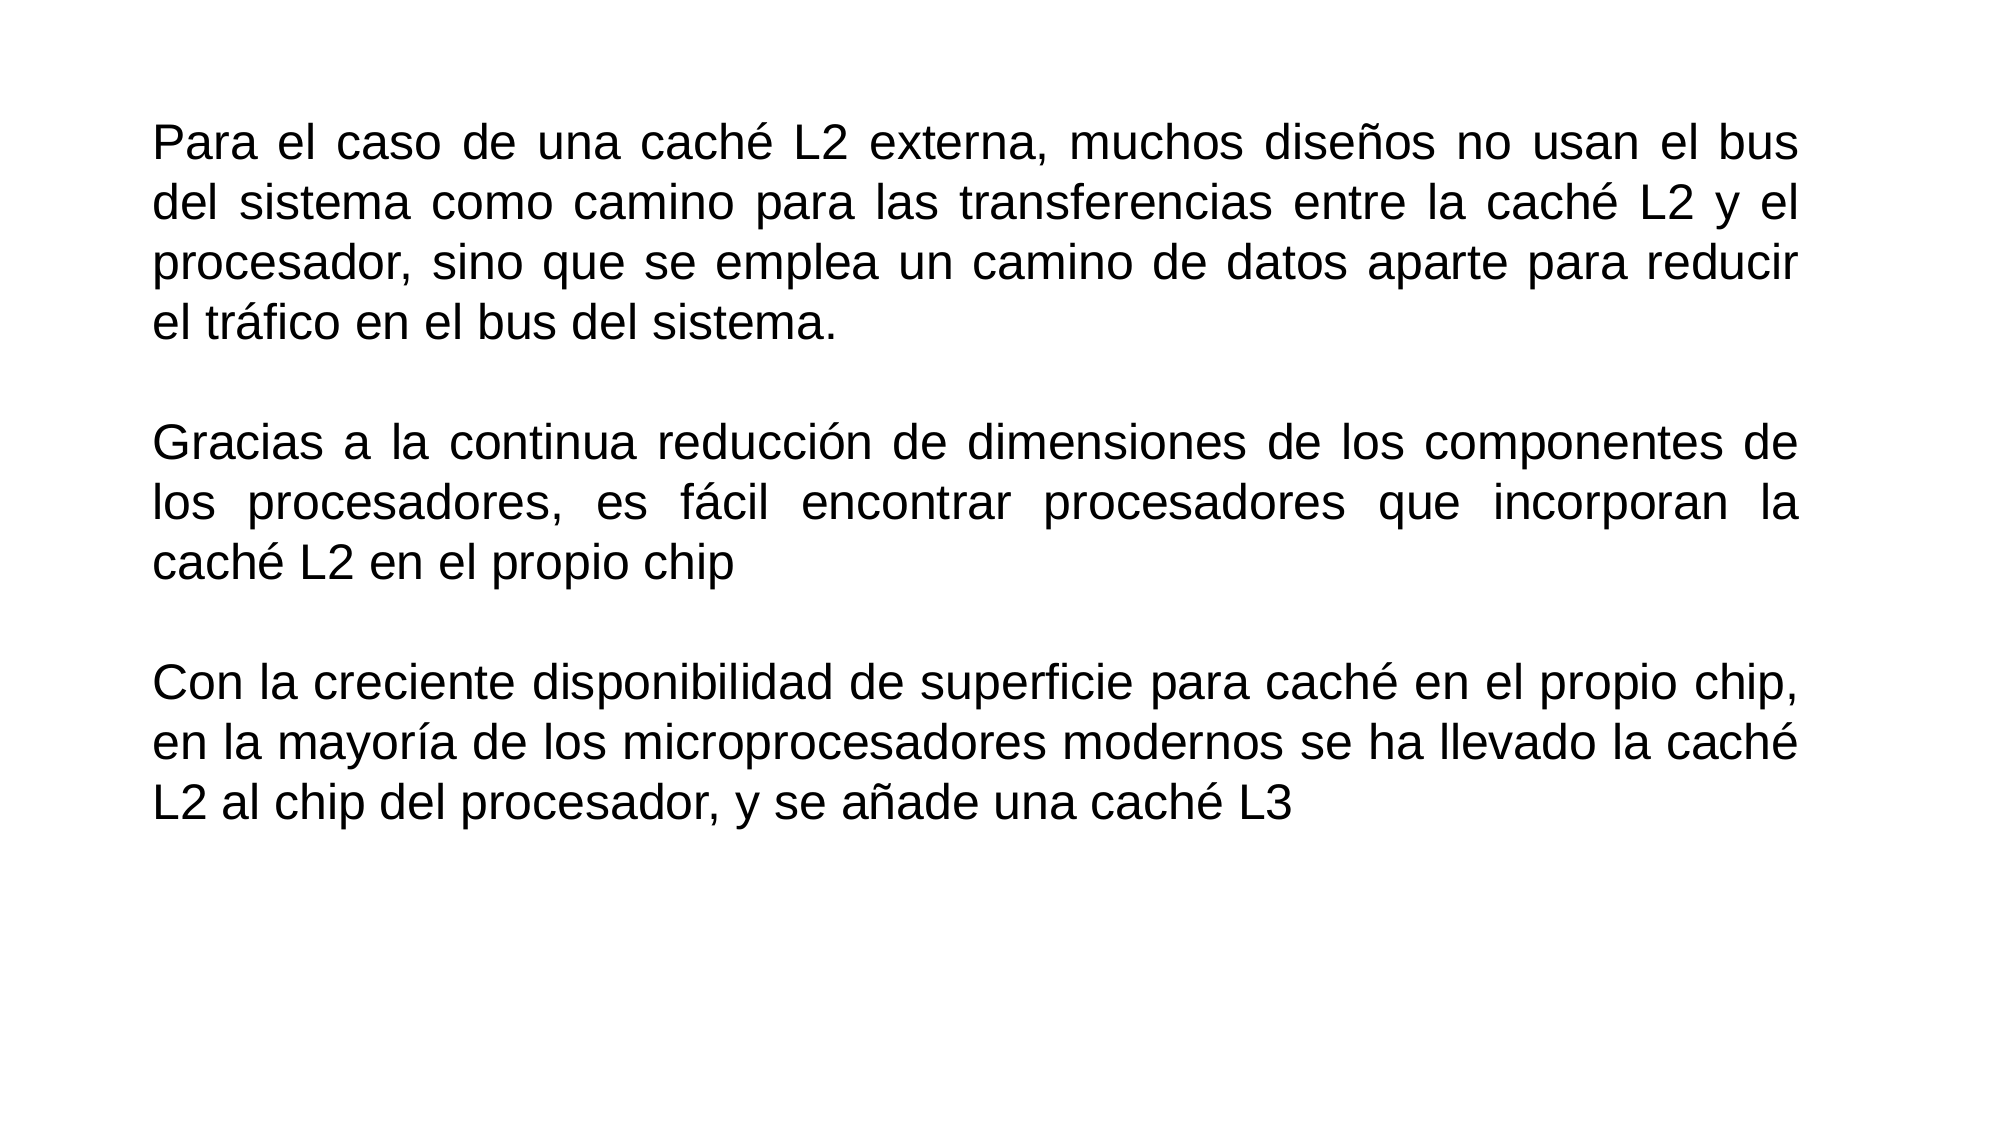

Para el caso de una caché L2 externa, muchos diseños no usan el bus del sistema como camino para las transferencias entre la caché L2 y el procesador, sino que se emplea un camino de datos aparte para reducir el tráfico en el bus del sistema.

Gracias a la continua reducción de dimensiones de los componentes de los procesadores, es fácil encontrar procesadores que incorporan la caché L2 en el propio chip

Con la creciente disponibilidad de superficie para caché en el propio chip, en la mayoría de los microprocesadores modernos se ha llevado la caché L2 al chip del procesador, y se añade una caché L3